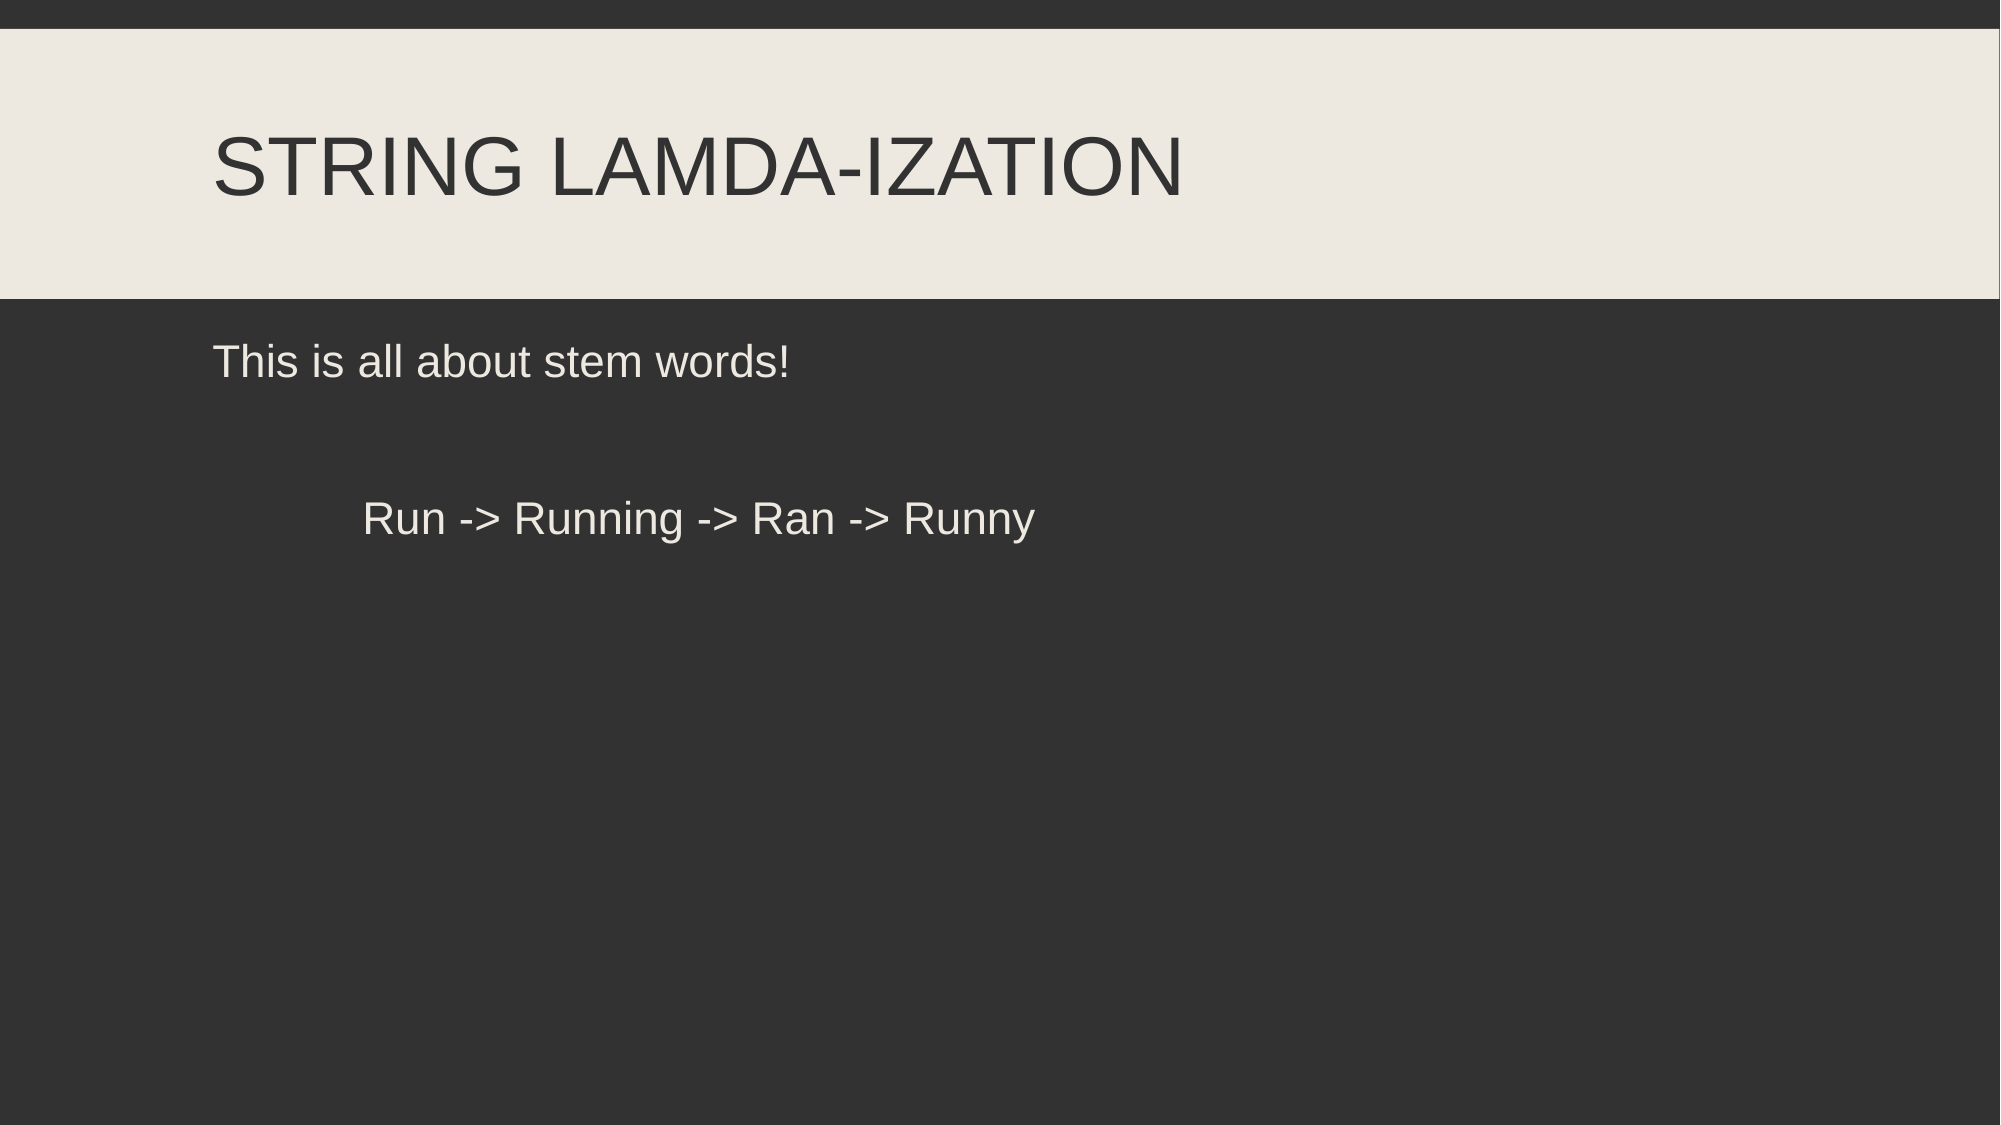

# String Lamda-ization
This is all about stem words!

	Run -> Running -> Ran -> Runny